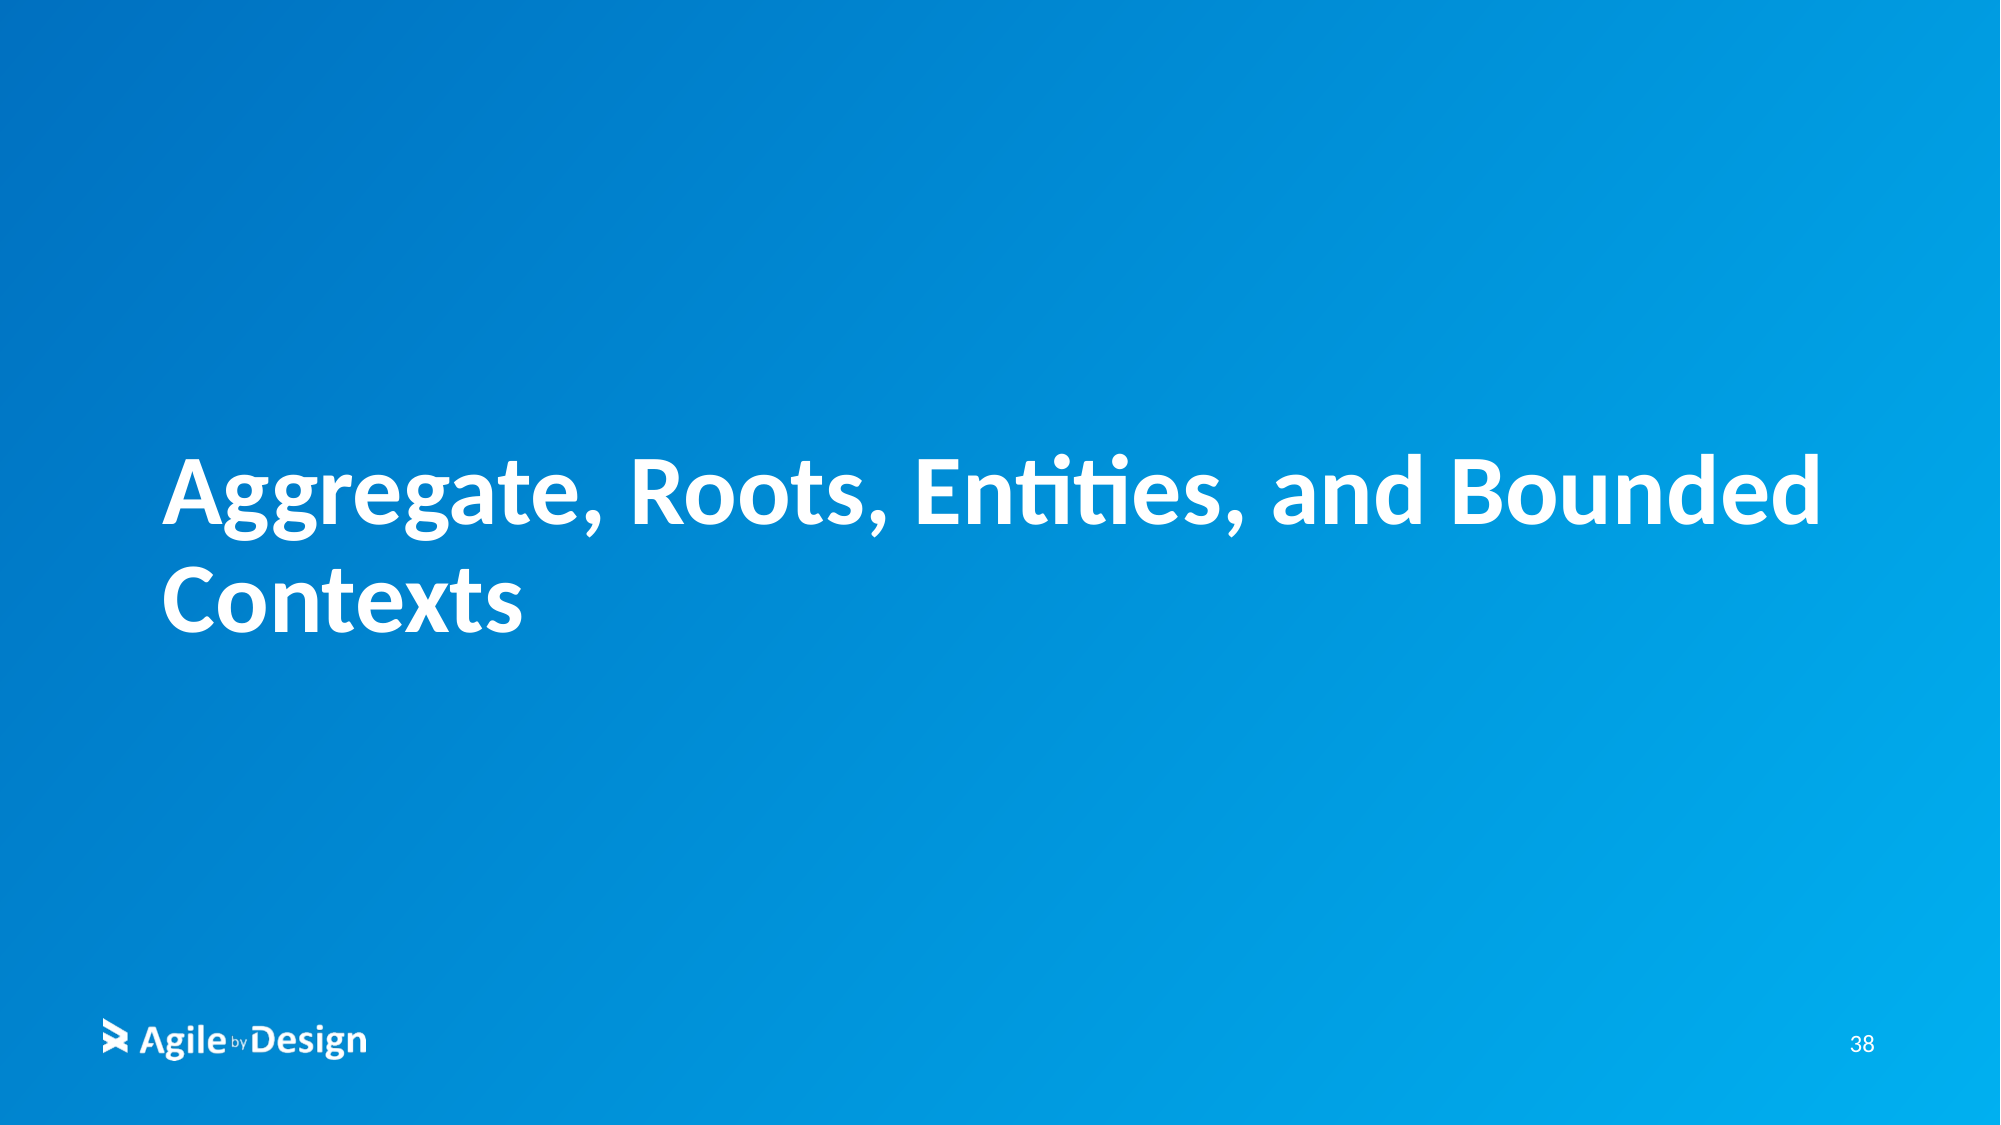

# Aggregate, Roots, Entities, and Bounded Contexts
38